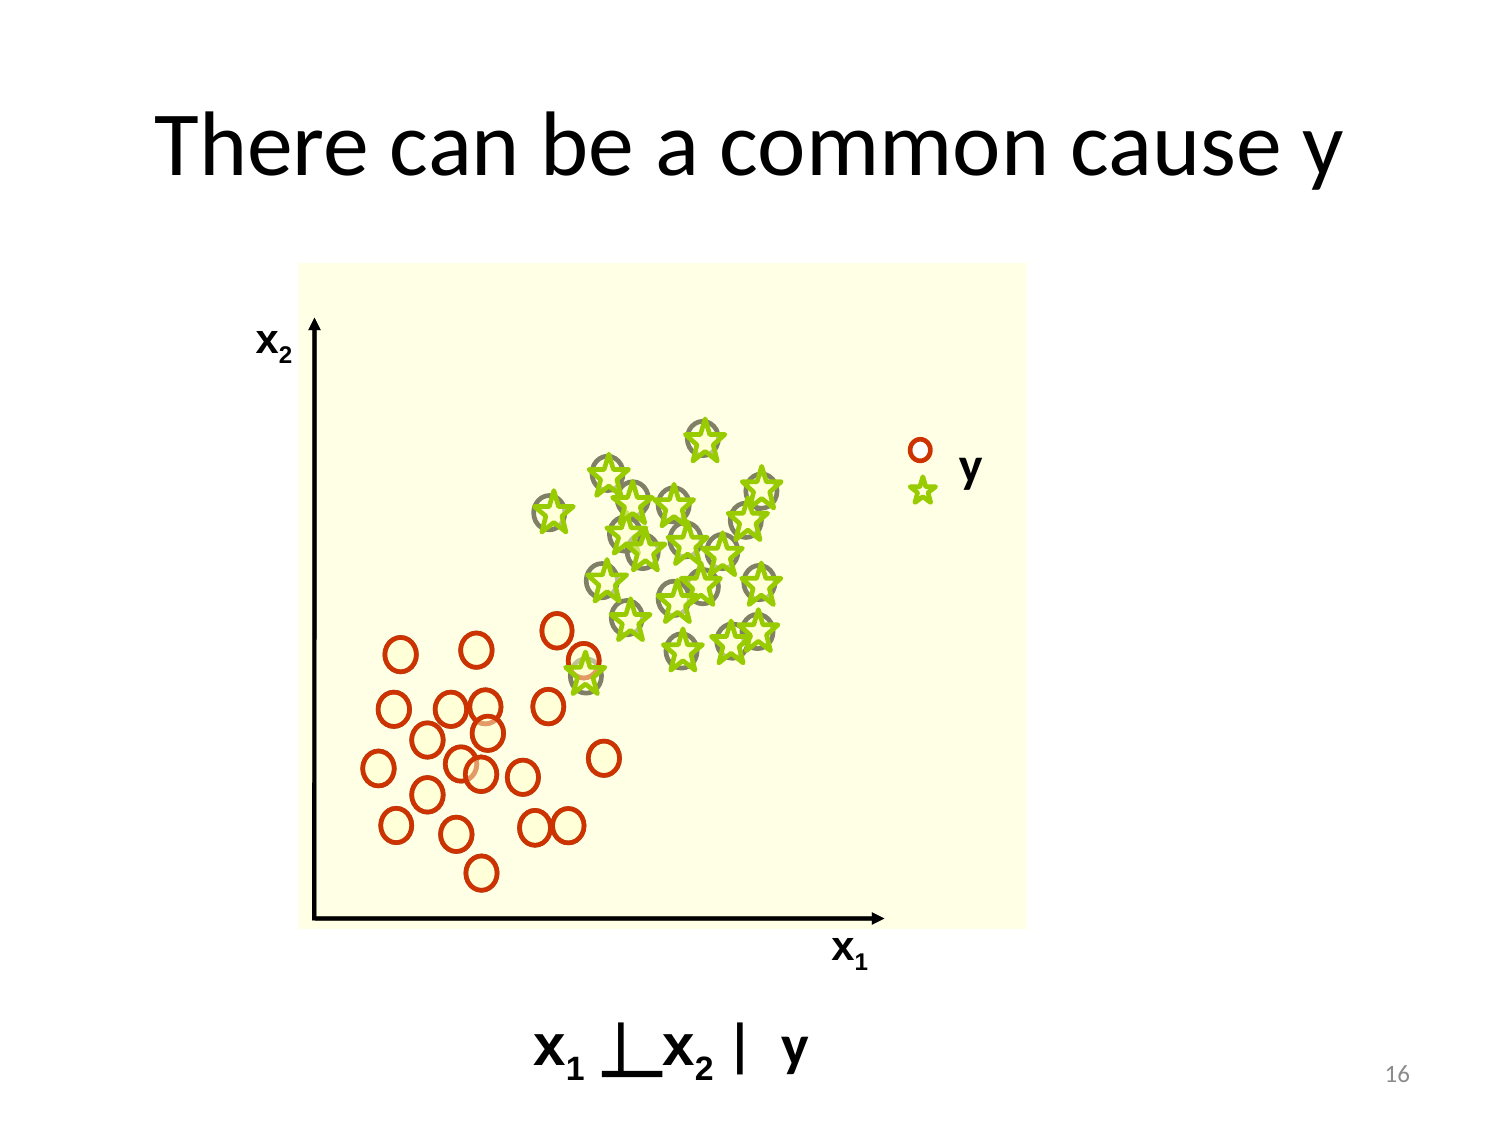

# There can be a common cause y

y

x2

x1

x1   |  x2 |  y

16